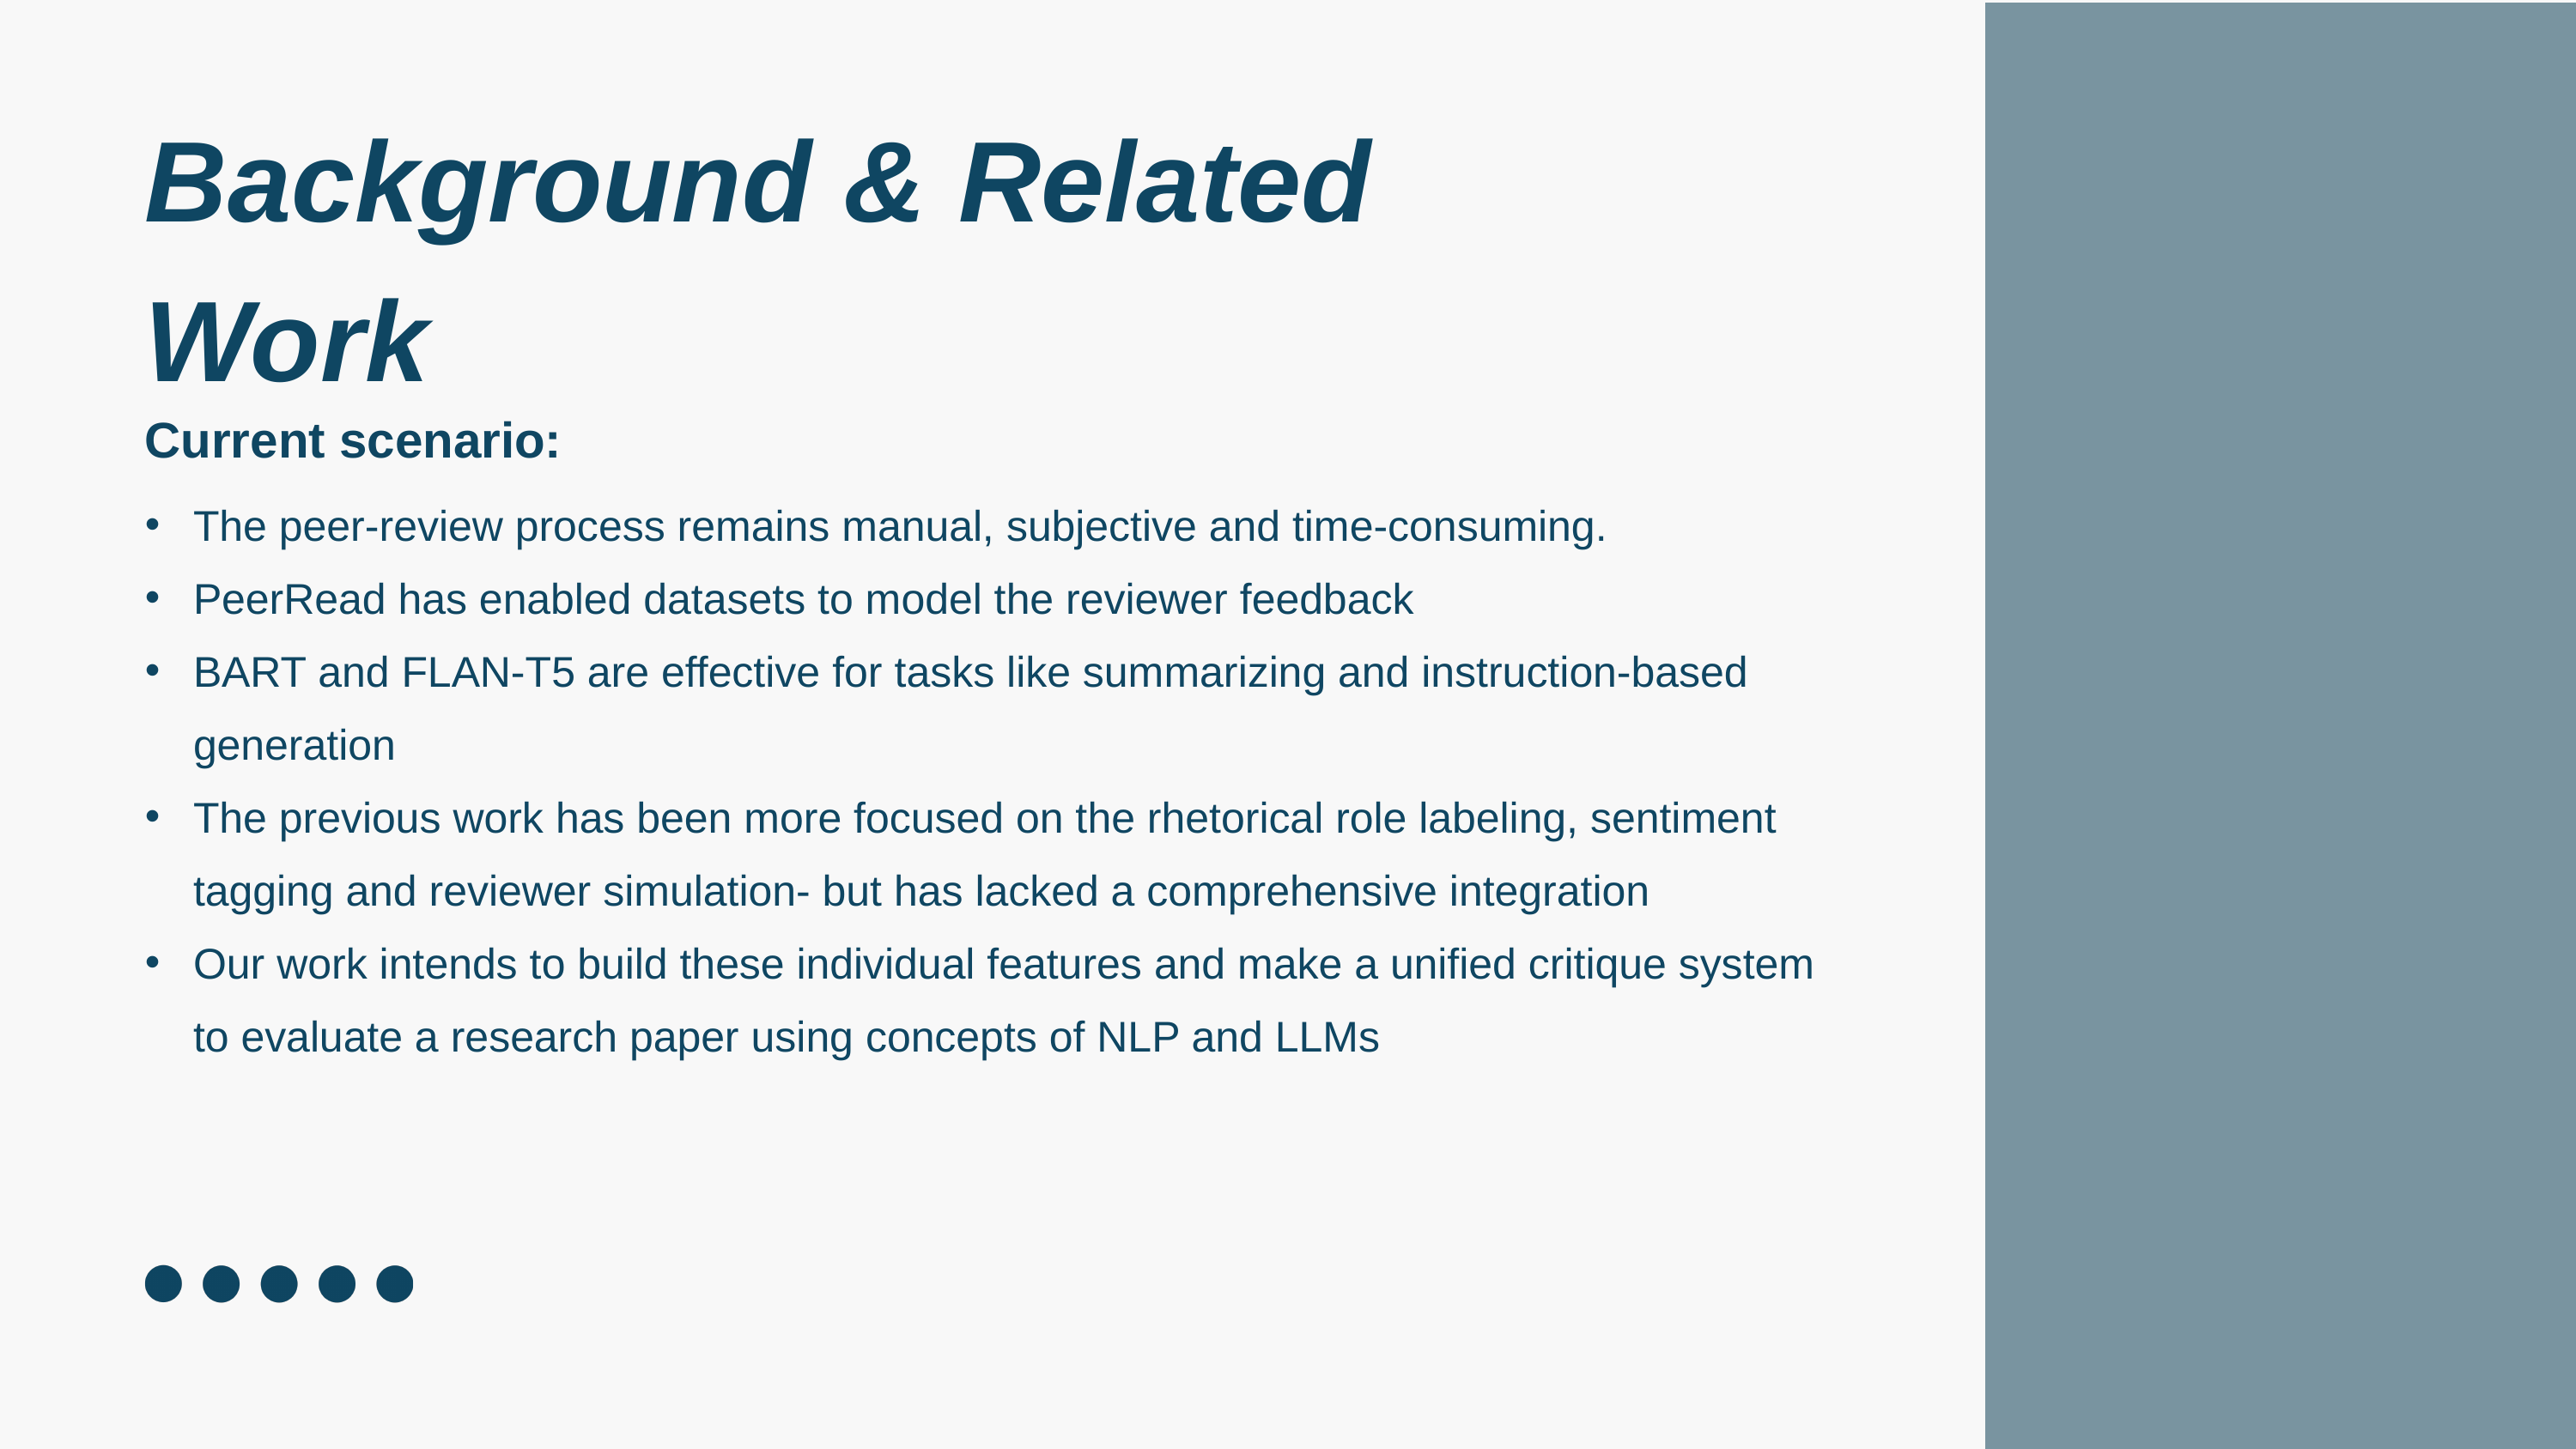

Background & Related Work
Current scenario:
The peer-review process remains manual, subjective and time-consuming.
PeerRead has enabled datasets to model the reviewer feedback
BART and FLAN-T5 are effective for tasks like summarizing and instruction-based generation
The previous work has been more focused on the rhetorical role labeling, sentiment tagging and reviewer simulation- but has lacked a comprehensive integration
Our work intends to build these individual features and make a unified critique system to evaluate a research paper using concepts of NLP and LLMs